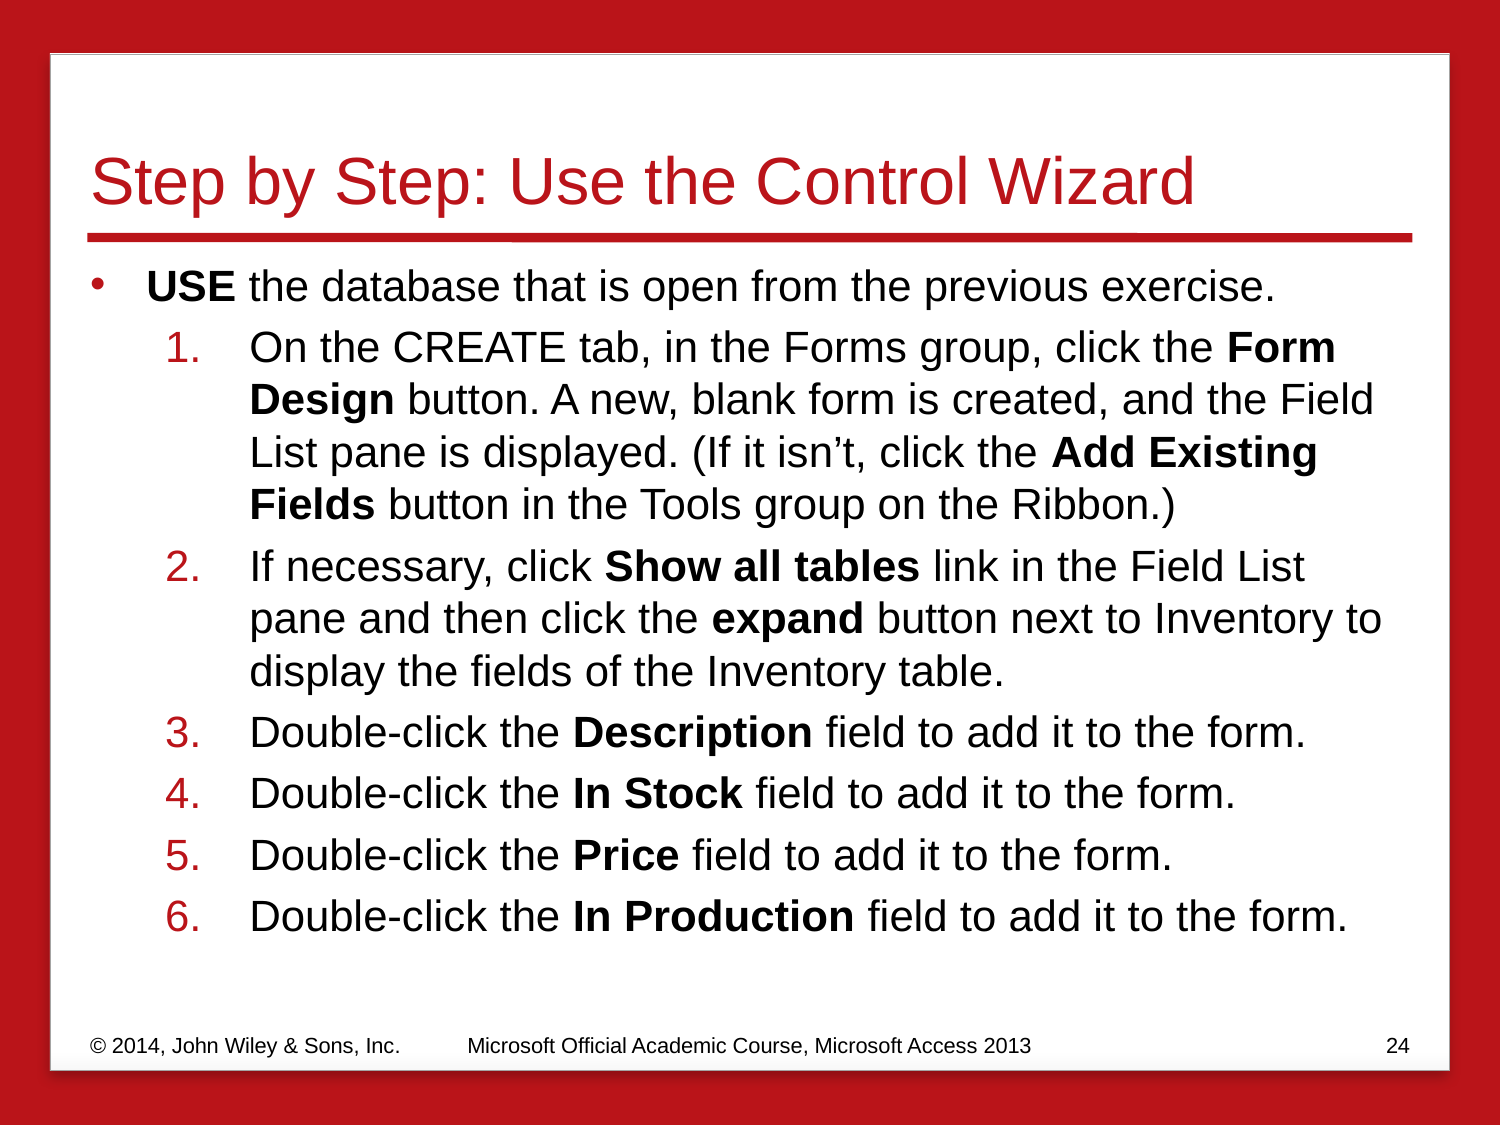

# Step by Step: Use the Control Wizard
USE the database that is open from the previous exercise.
On the CREATE tab, in the Forms group, click the Form Design button. A new, blank form is created, and the Field List pane is displayed. (If it isn’t, click the Add Existing Fields button in the Tools group on the Ribbon.)
If necessary, click Show all tables link in the Field List pane and then click the expand button next to Inventory to display the fields of the Inventory table.
Double-click the Description field to add it to the form.
Double-click the In Stock field to add it to the form.
Double-click the Price field to add it to the form.
Double-click the In Production field to add it to the form.
© 2014, John Wiley & Sons, Inc.
Microsoft Official Academic Course, Microsoft Access 2013
24